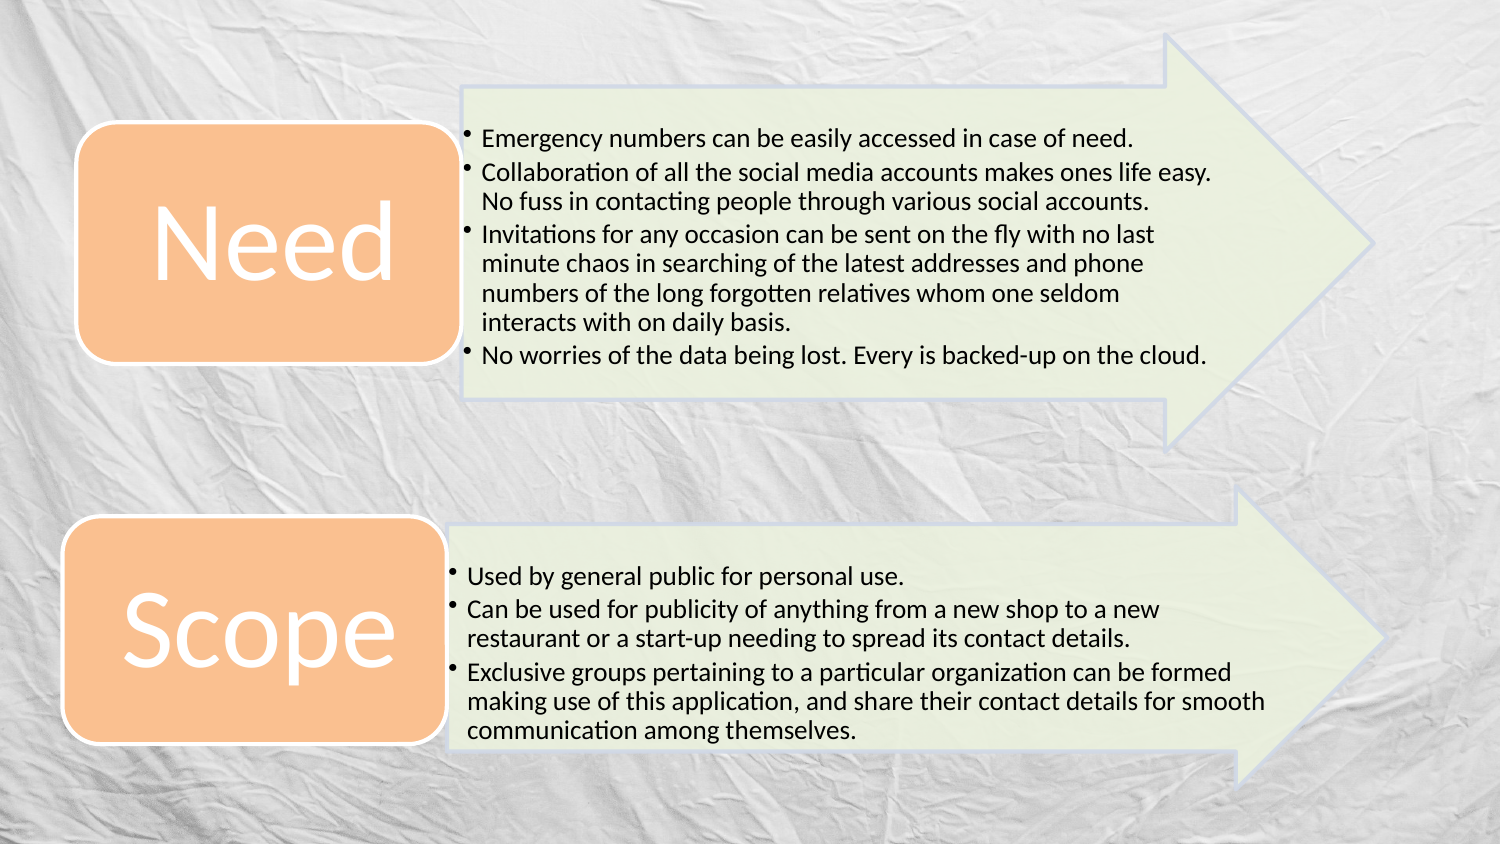

Emergency numbers can be easily accessed in case of need.
Collaboration of all the social media accounts makes ones life easy.
No fuss in contacting people through various social accounts.
Invitations for any occasion can be sent on the fly with no last minute chaos in searching of the latest addresses and phone numbers of the long forgotten relatives whom one seldom interacts with on daily basis.
No worries of the data being lost. Every is backed-up on the cloud.
Need

Used by general public for personal use.
Can be used for publicity of anything from a new shop to a new restaurant or a start-up needing to spread its contact details.
Exclusive groups pertaining to a particular organization can be formed making use of this application, and share their contact details for smooth communication among themselves.
Scope